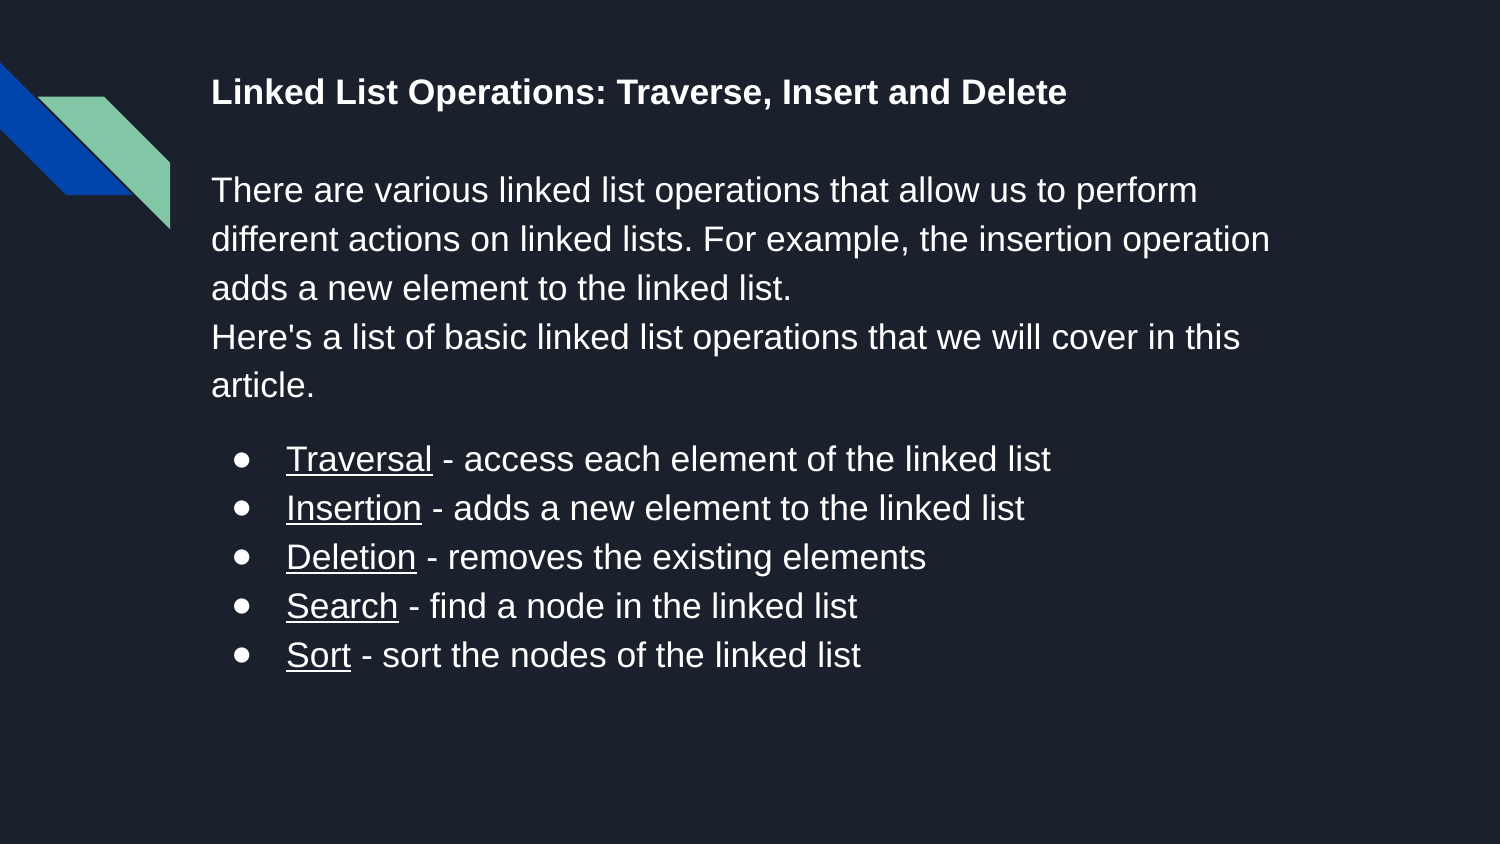

Linked List Operations: Traverse, Insert and Delete

There are various linked list operations that allow us to perform different actions on linked lists. For example, the insertion operation adds a new element to the linked list.
Here's a list of basic linked list operations that we will cover in this article.
Traversal - access each element of the linked list
Insertion - adds a new element to the linked list
Deletion - removes the existing elements
Search - find a node in the linked list
Sort - sort the nodes of the linked list